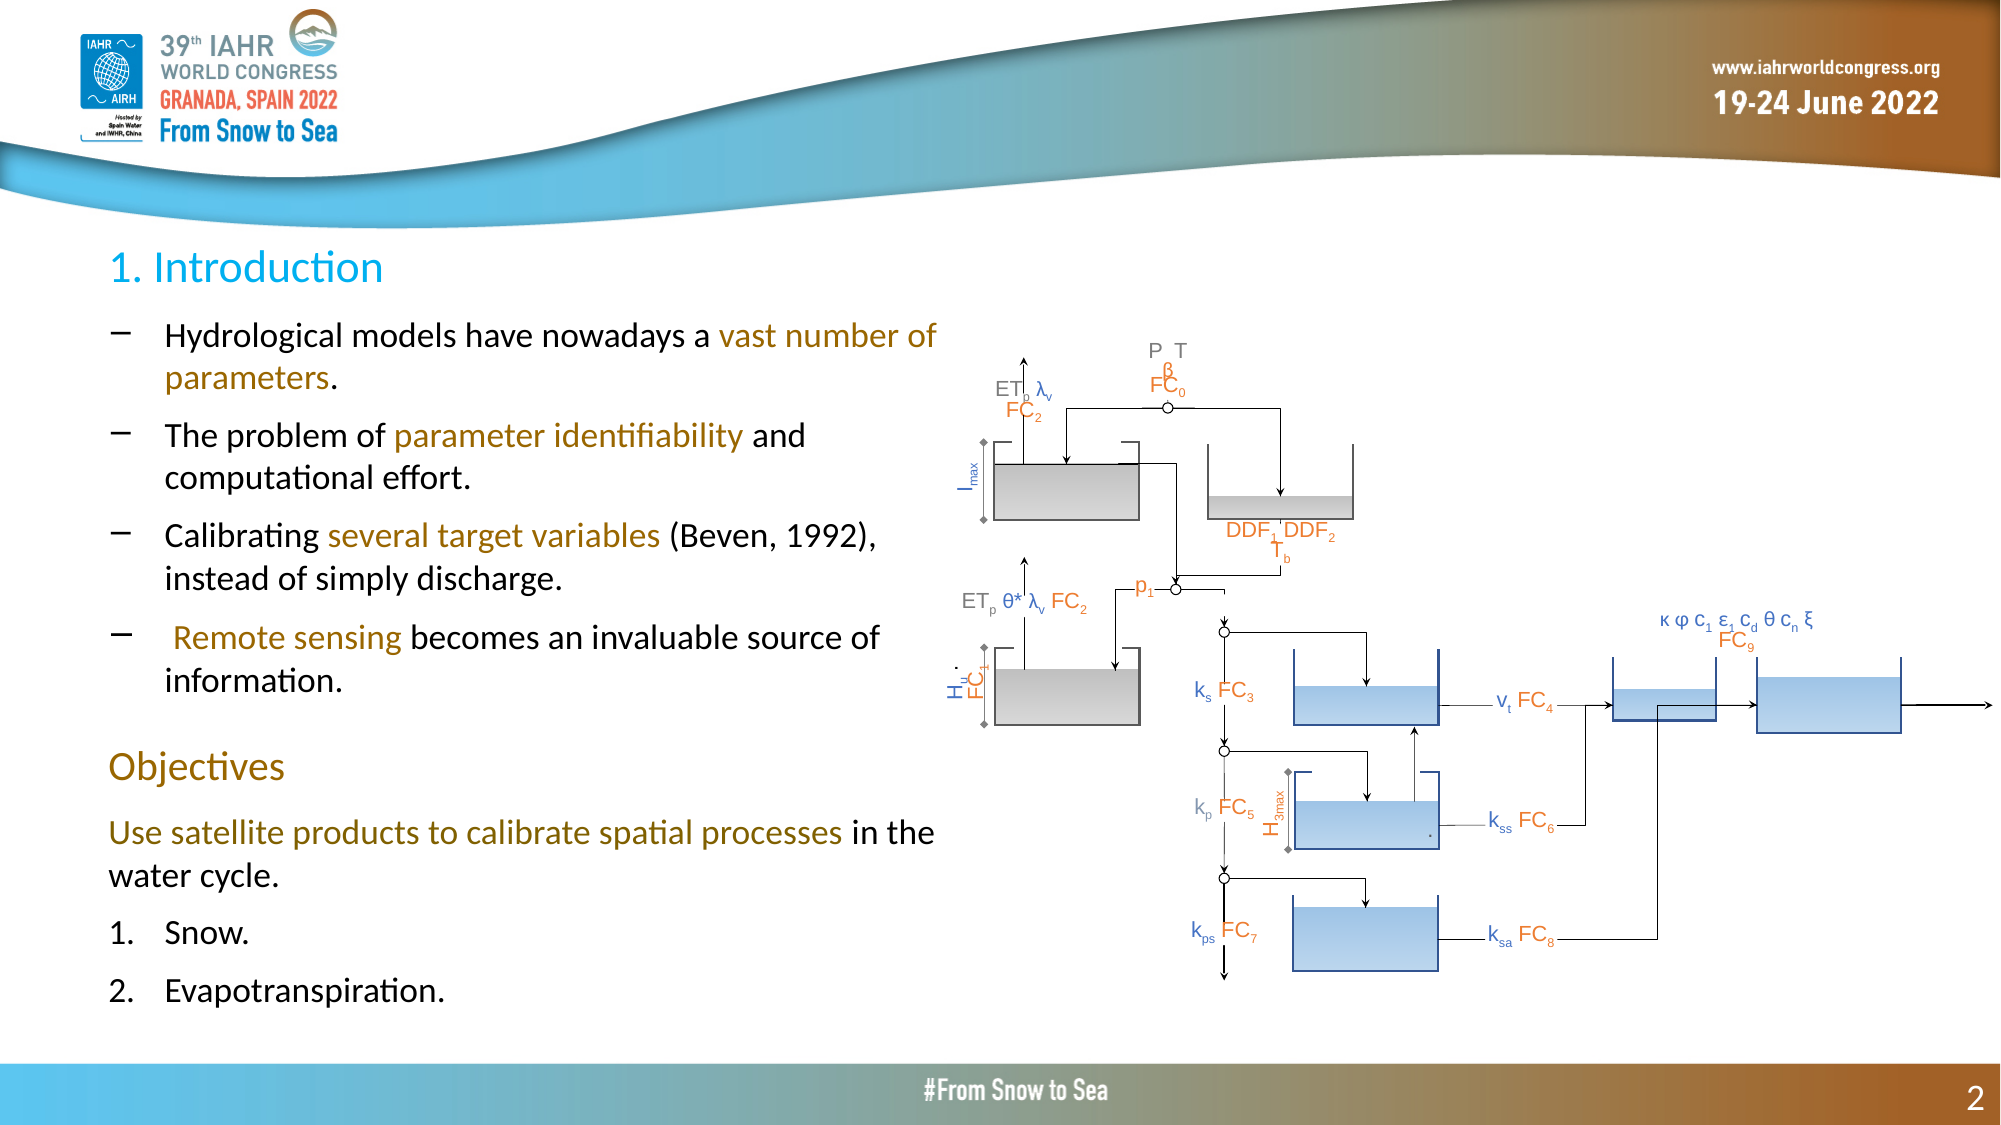

1. Introduction
Hydrological models have nowadays a vast number of parameters.

The problem of parameter identifiability and computational effort.

Calibrating several target variables (Beven, 1992), instead of simply discharge.

 Remote sensing becomes an invaluable source of information.
P  T
β FC0
ETp λv FC2

Imax
DDF1 DDF2 Tb

ETp θ* λv FC2
p1

κ φ c1 ε1 cd θ cn ξ
FC9

Hu ∙ FC1
ks FC3

vt FC4

.
kp FC5
H3max
kss FC6

kps FC7
ksa FC8
Objectives
Use satellite products to calibrate spatial processes in the water cycle.

Snow.

Evapotranspiration.
2